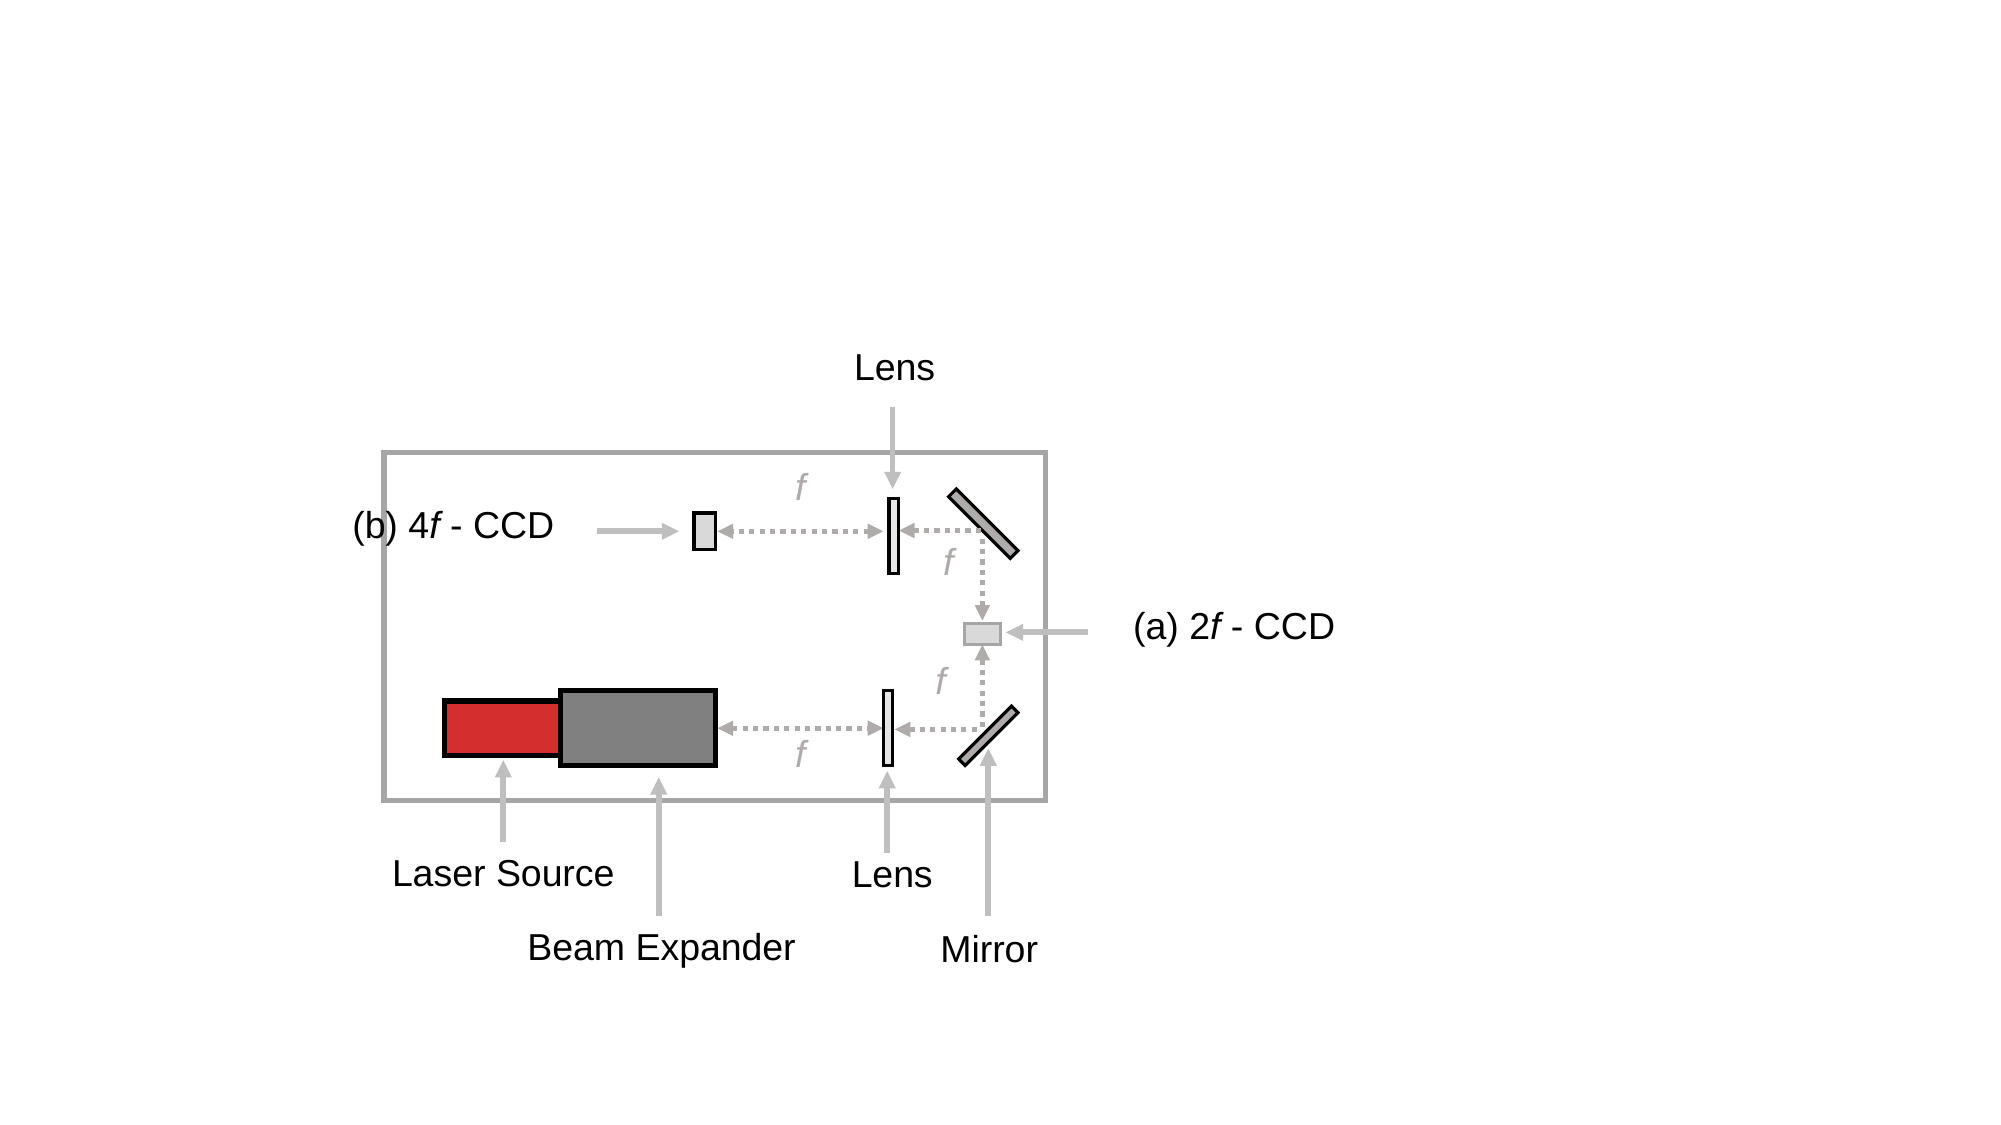

Lens

f

(b) 4f - CCD

f
(a) 2f - CCD

f

f
Laser Source
Lens
Beam Expander
Mirror